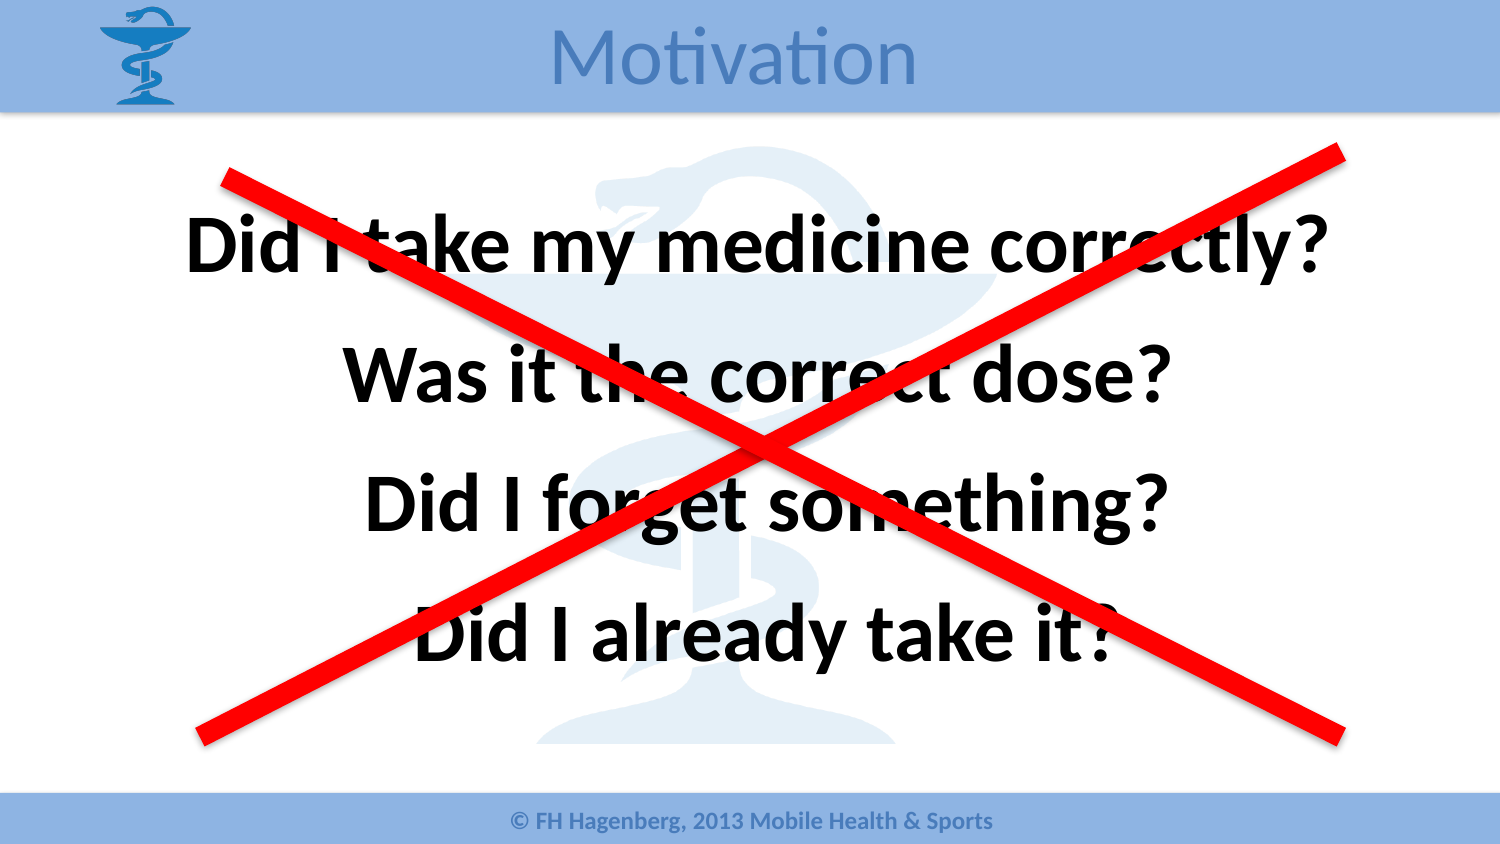

# Motivation
Did I take my medicine correctly?
Was it the correct dose?
Did I forget something?
Did I already take it?